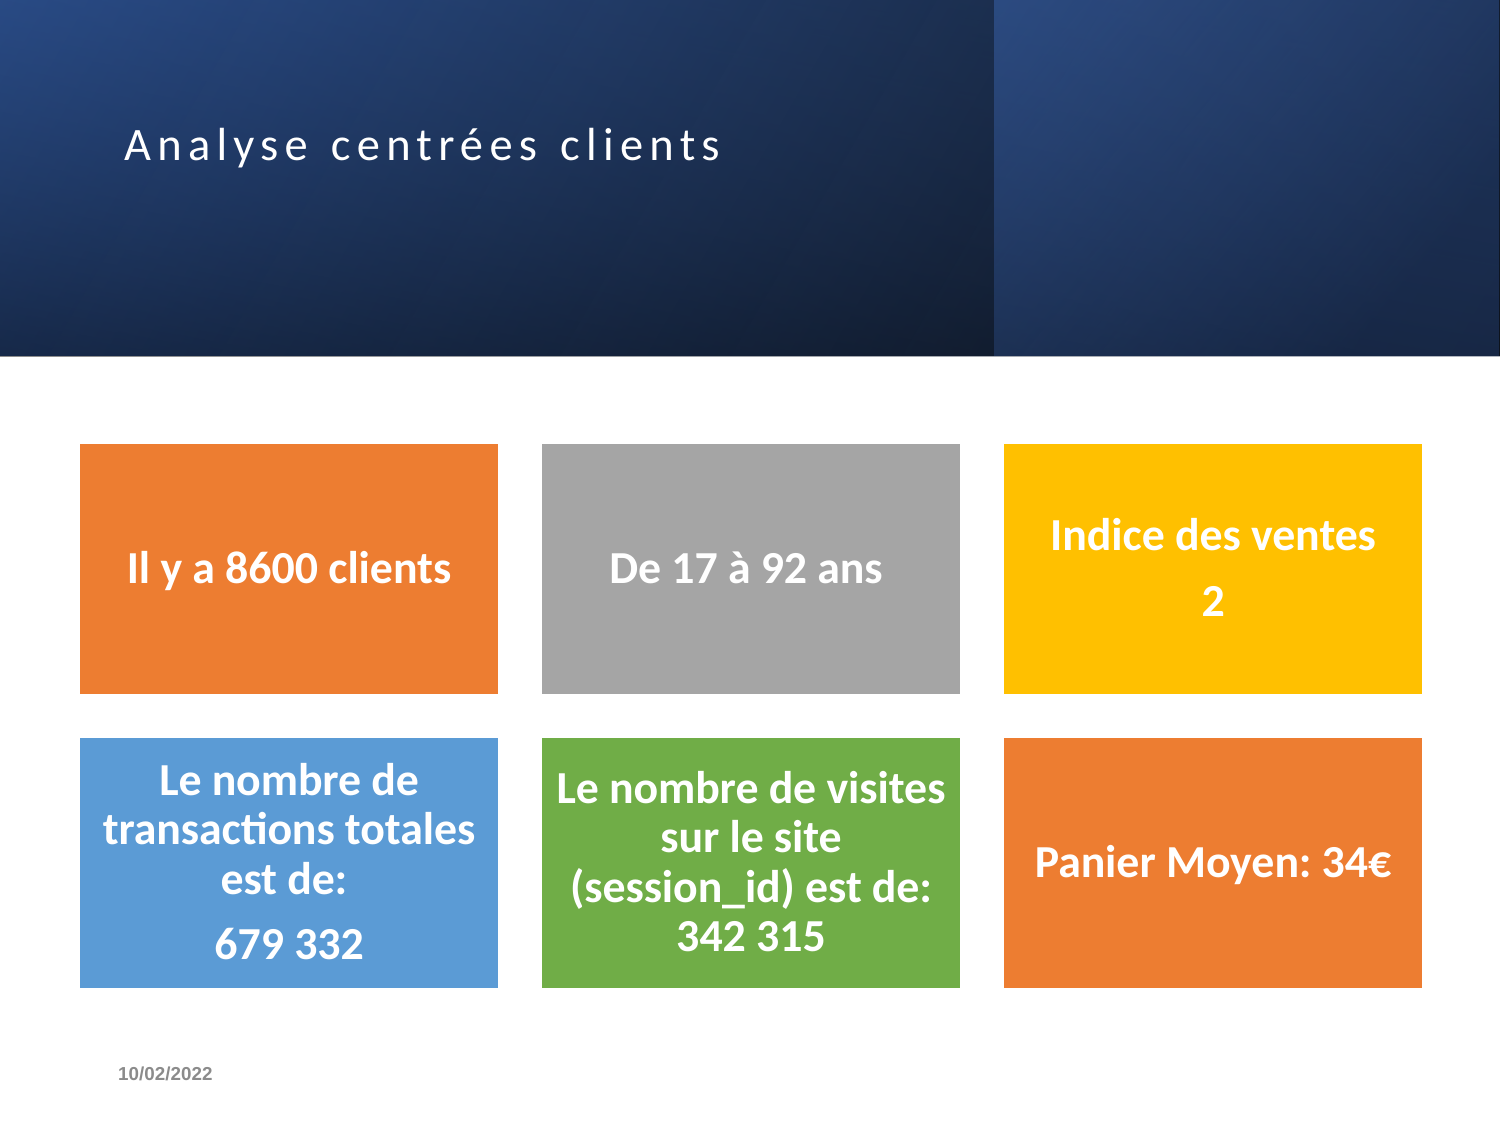

# Analyse centrées clients
Il y a 8600 clients
De 17 à 92 ans
Indice des ventes
2
Le nombre de transactions totales est de:
679 332
Le nombre de visites sur le site (session_id) est de: 342 315
Panier Moyen: 34€
10/02/2022
Angèle MENDY
9